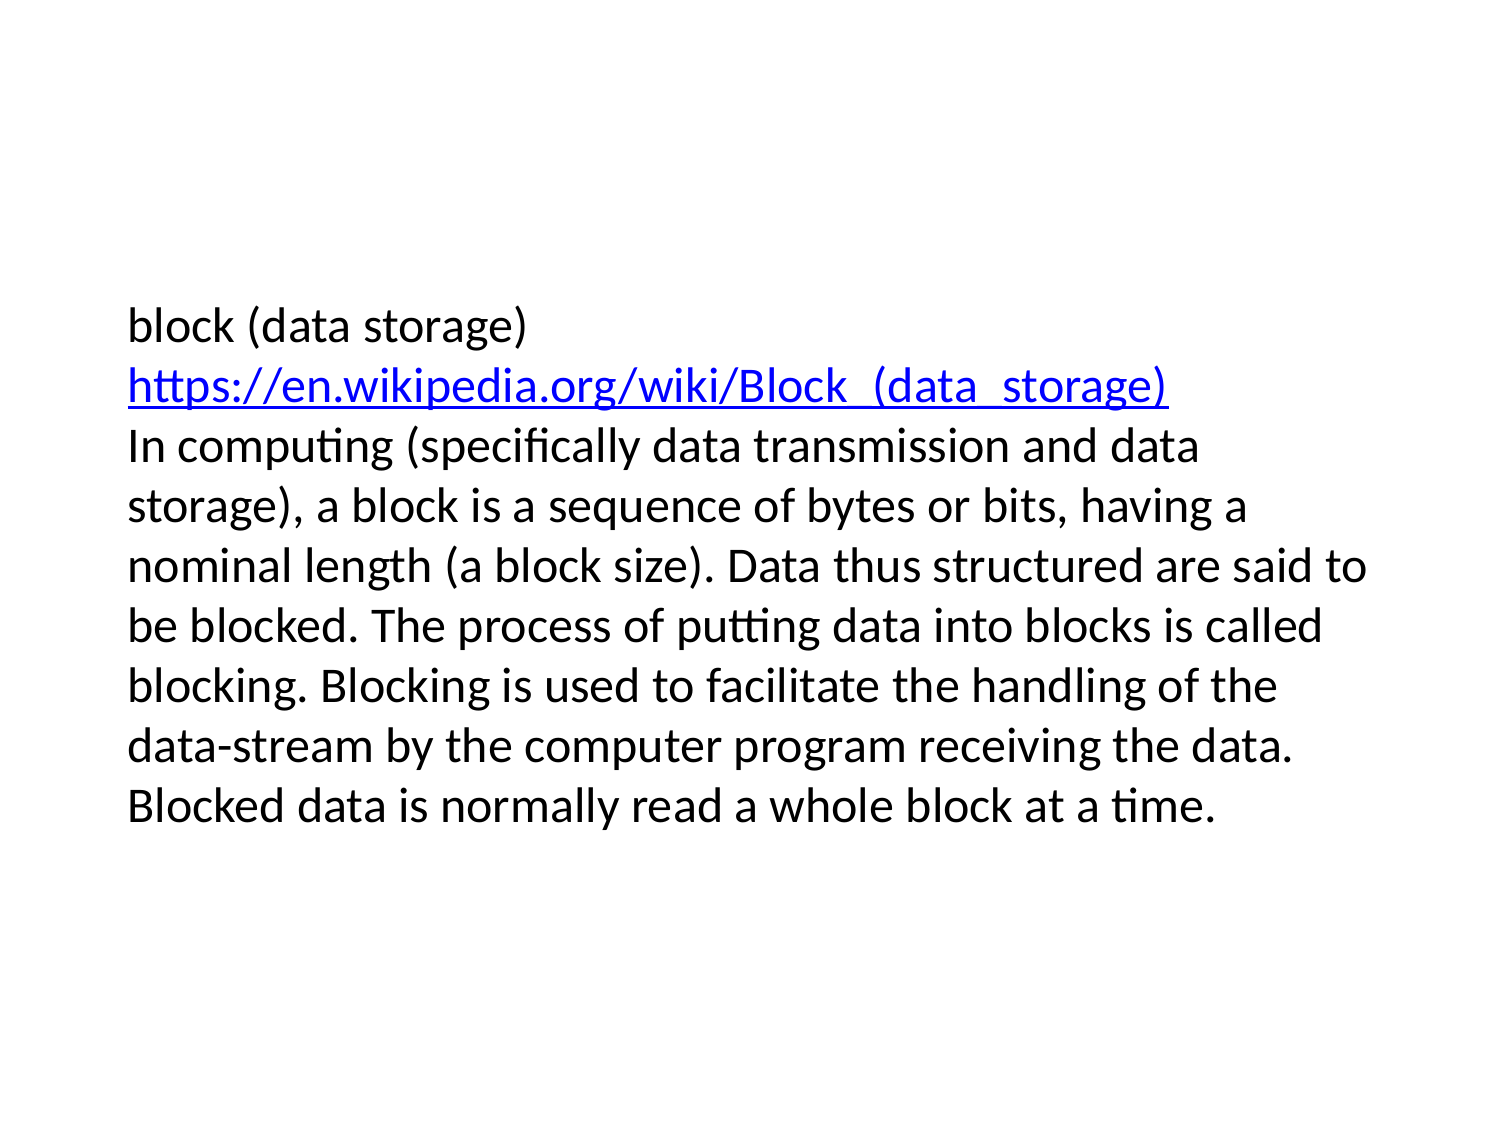

# block (data storage) https://en.wikipedia.org/wiki/Block_(data_storage) In computing (specifically data transmission and data storage), a block is a sequence of bytes or bits, having a nominal length (a block size). Data thus structured are said to be blocked. The process of putting data into blocks is called blocking. Blocking is used to facilitate the handling of the data-stream by the computer program receiving the data. Blocked data is normally read a whole block at a time.